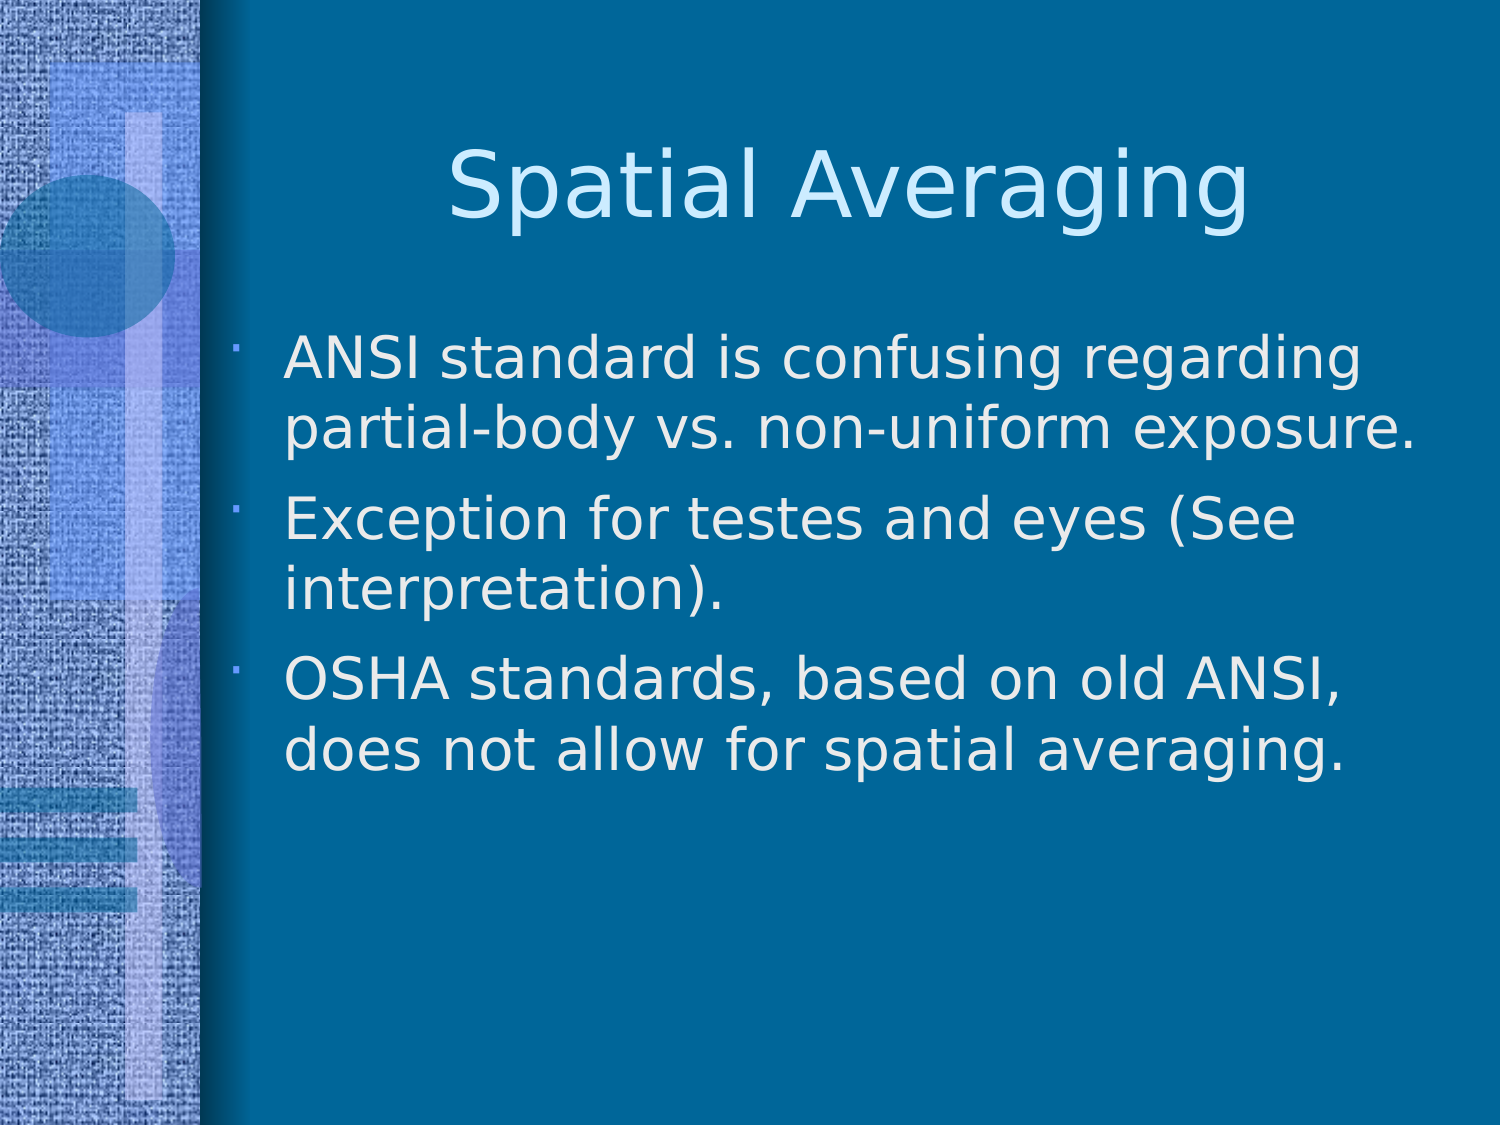

# Spatial Averaging
ANSI standard is confusing regarding partial-body vs. non-uniform exposure.
Exception for testes and eyes (See interpretation).
OSHA standards, based on old ANSI, does not allow for spatial averaging.